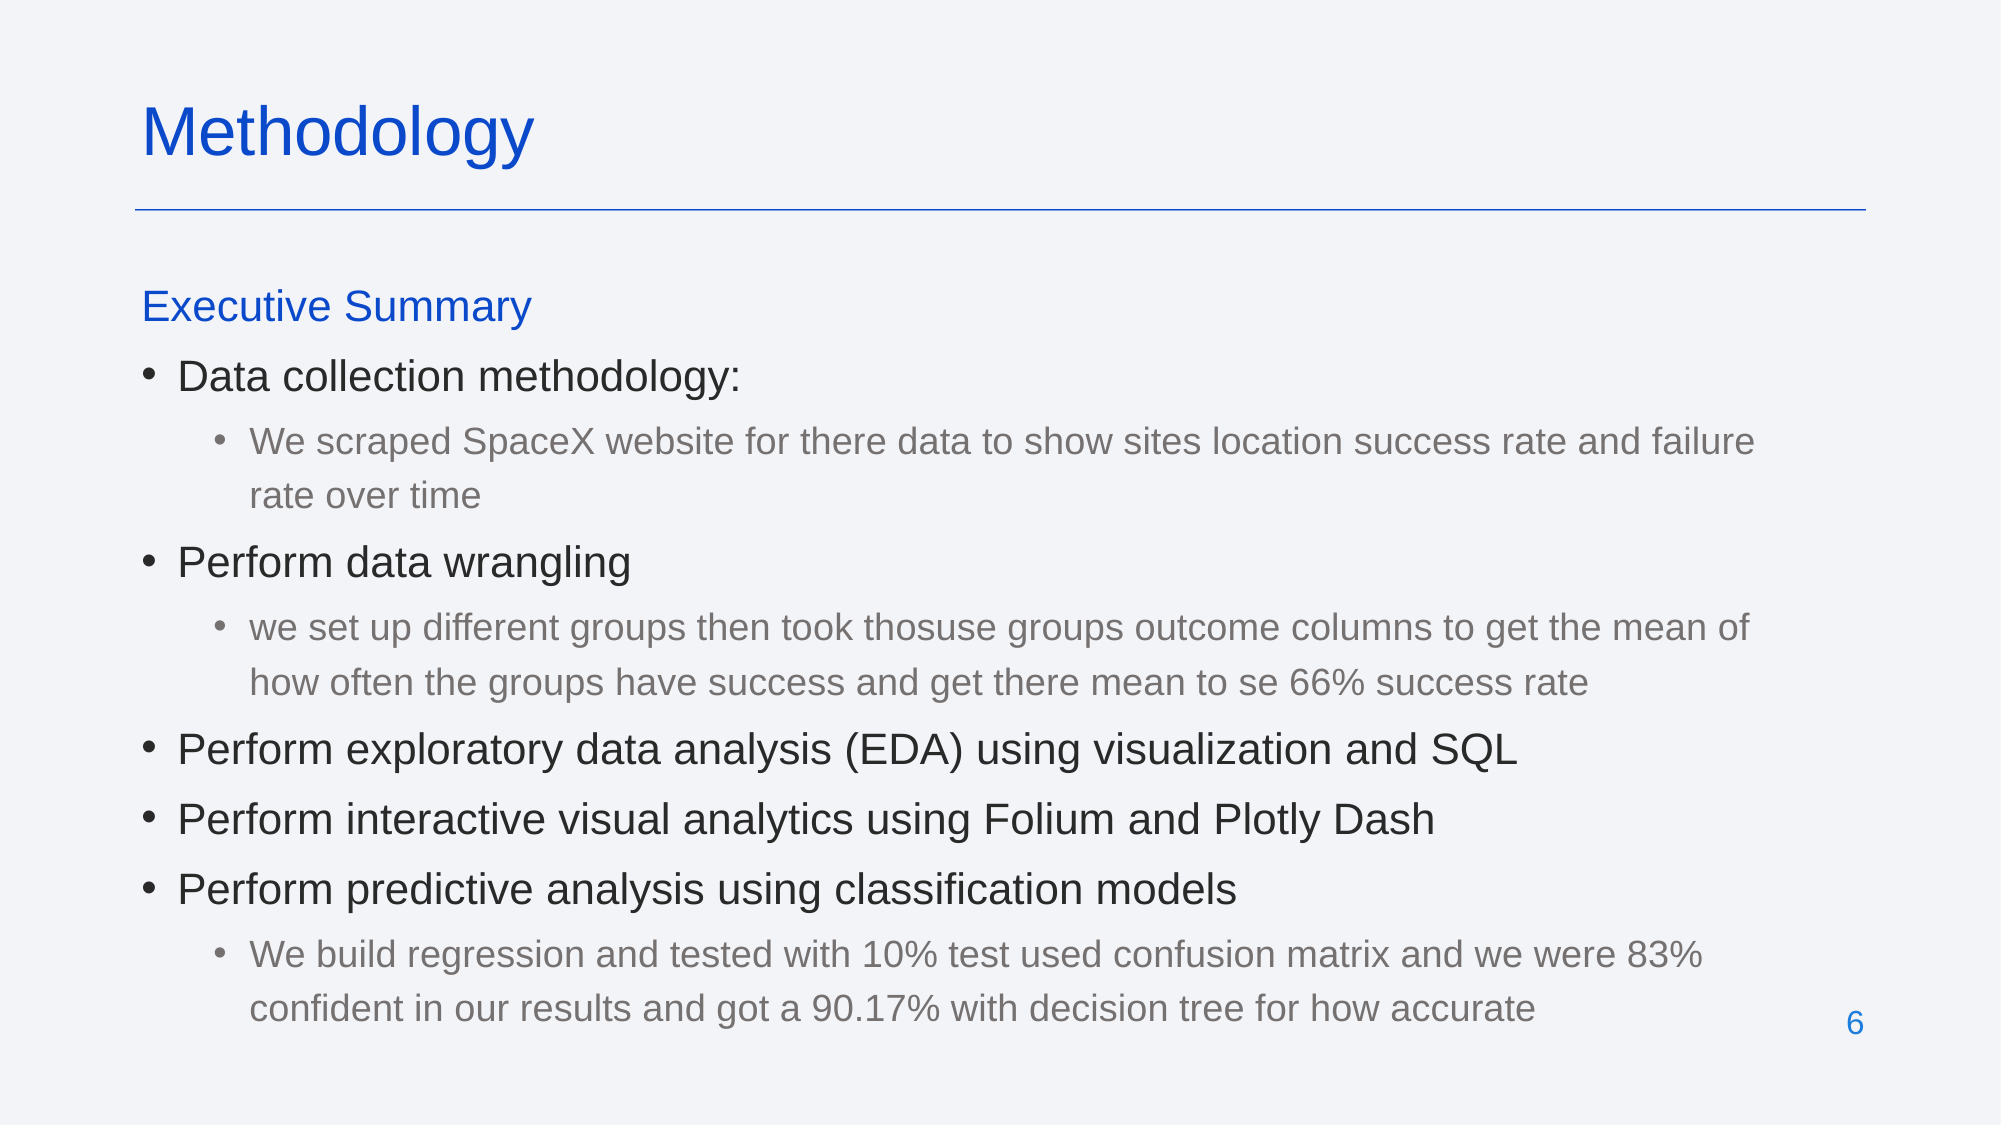

Methodology
Executive Summary
Data collection methodology:
We scraped SpaceX website for there data to show sites location success rate and failure rate over time
Perform data wrangling
we set up different groups then took thosuse groups outcome columns to get the mean of how often the groups have success and get there mean to se 66% success rate
Perform exploratory data analysis (EDA) using visualization and SQL
Perform interactive visual analytics using Folium and Plotly Dash
Perform predictive analysis using classification models
We build regression and tested with 10% test used confusion matrix and we were 83% confident in our results and got a 90.17% with decision tree for how accurate

6